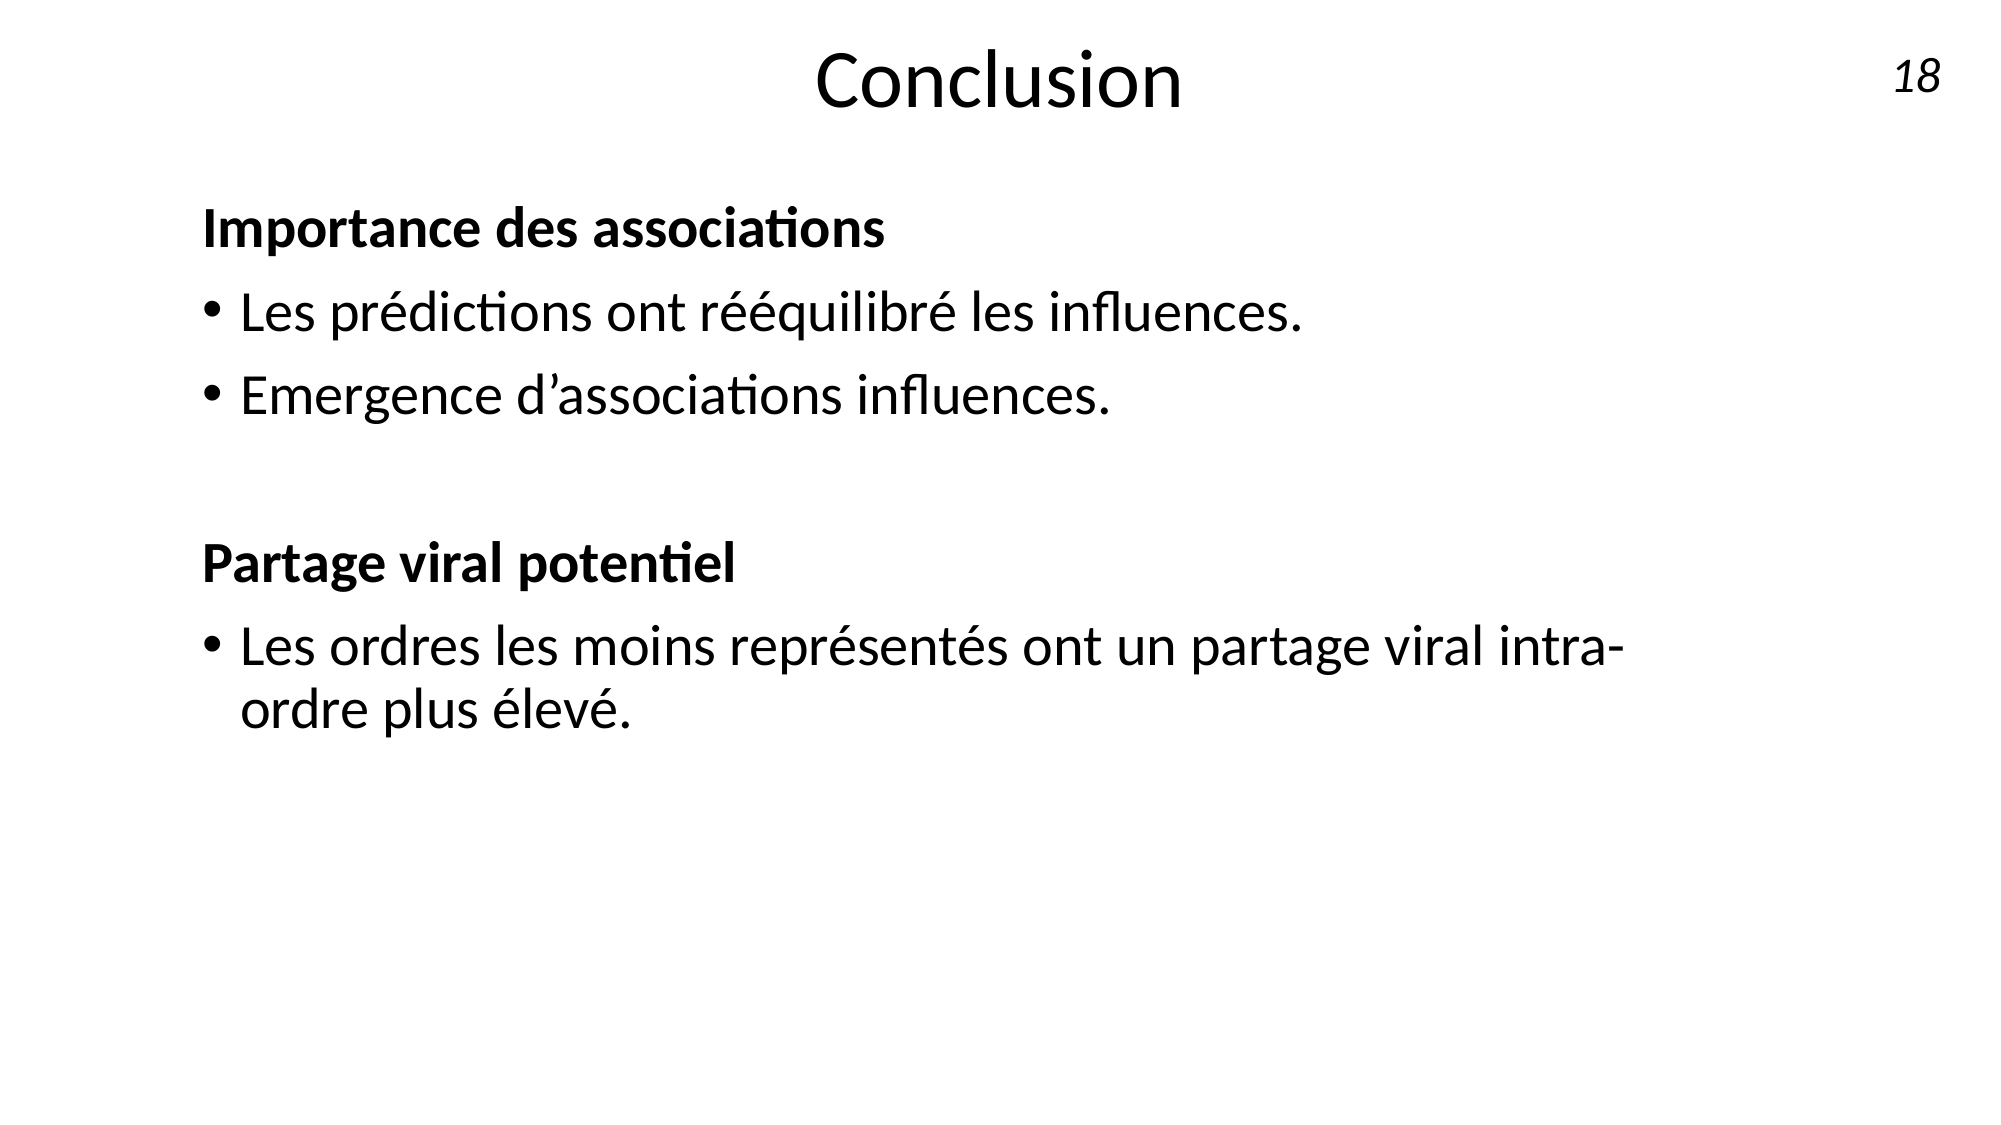

# Conclusion
18
Importance des associations
Les prédictions ont rééquilibré les influences.
Emergence d’associations influences.

Partage viral potentiel
Les ordres les moins représentés ont un partage viral intra-ordre plus élevé.